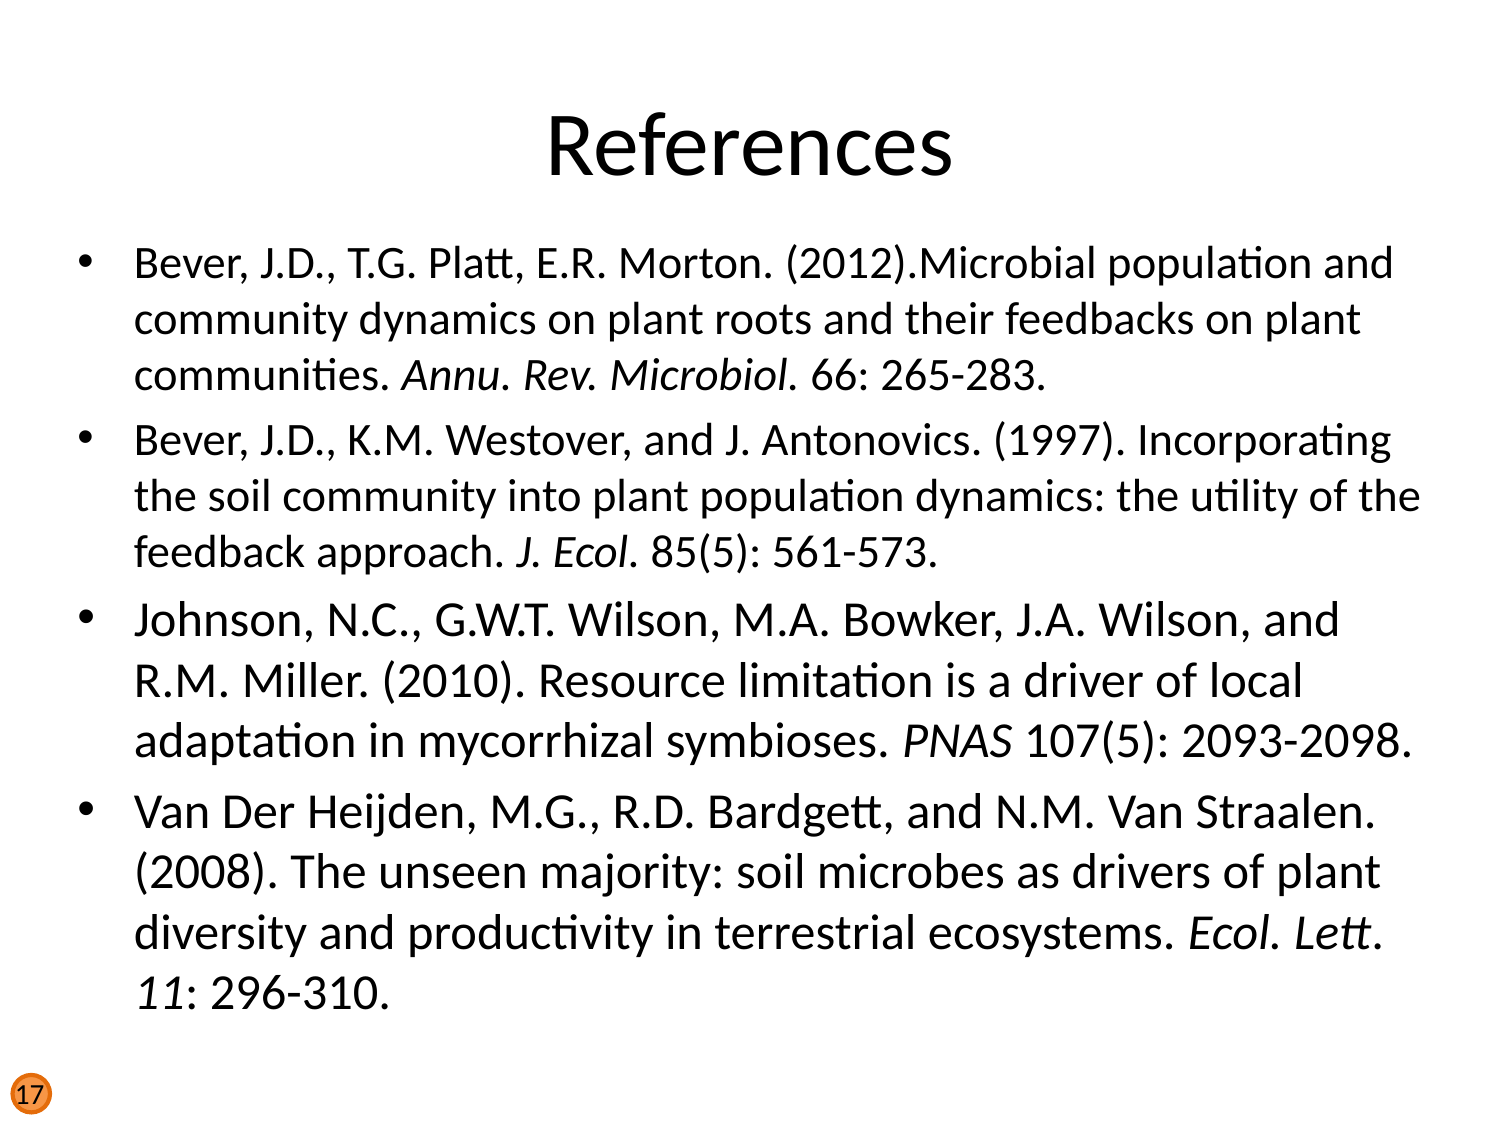

# References
Bever, J.D., T.G. Platt, E.R. Morton. (2012).Microbial population and community dynamics on plant roots and their feedbacks on plant communities. Annu. Rev. Microbiol. 66: 265-283.
Bever, J.D., K.M. Westover, and J. Antonovics. (1997). Incorporating the soil community into plant population dynamics: the utility of the feedback approach. J. Ecol. 85(5): 561-573.
Johnson, N.C., G.W.T. Wilson, M.A. Bowker, J.A. Wilson, and R.M. Miller. (2010). Resource limitation is a driver of local adaptation in mycorrhizal symbioses. PNAS 107(5): 2093-2098.
Van Der Heijden, M.G., R.D. Bardgett, and N.M. Van Straalen. (2008). The unseen majority: soil microbes as drivers of plant diversity and productivity in terrestrial ecosystems. Ecol. Lett. 11: 296-310.

17